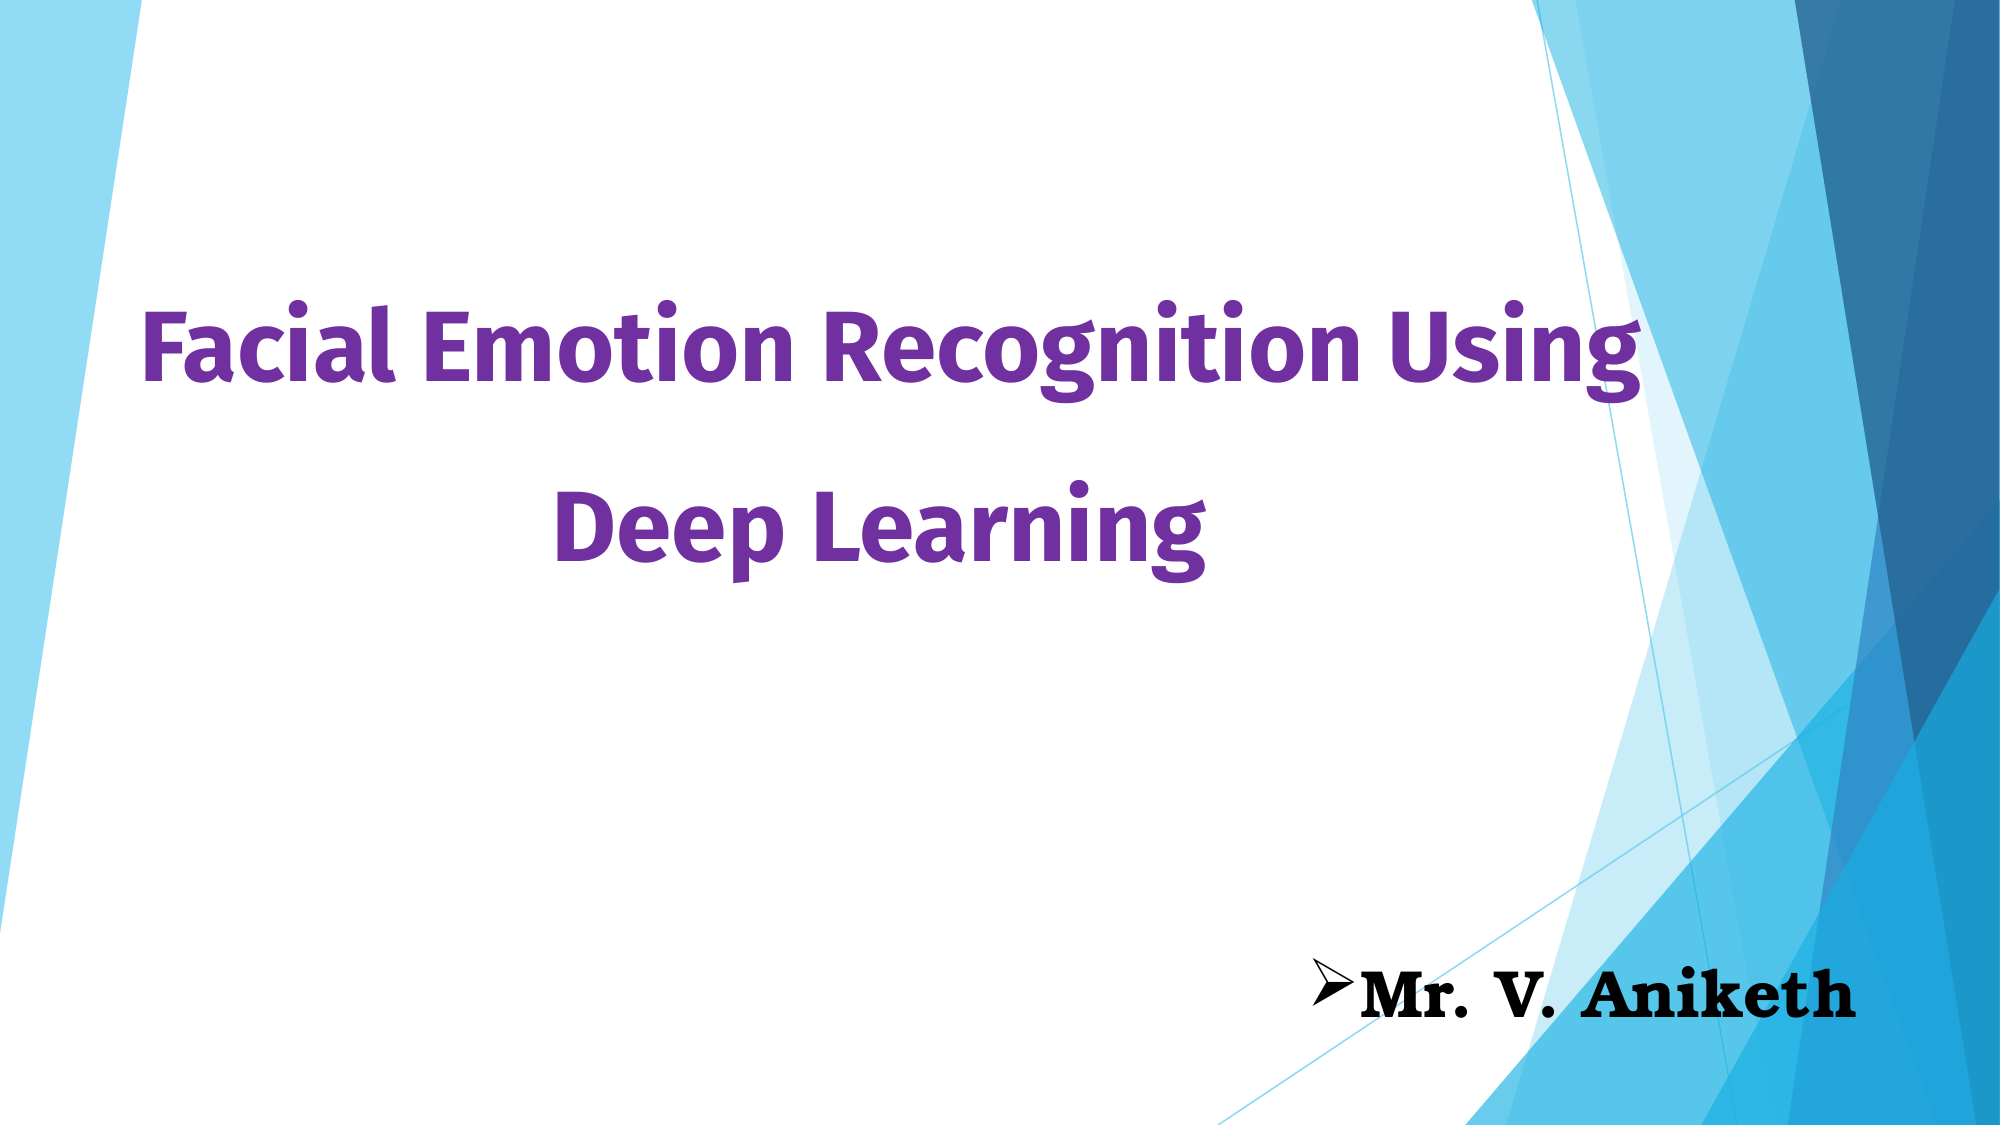

Facial Emotion Recognition Using Deep Learning
Mr. V. Aniketh